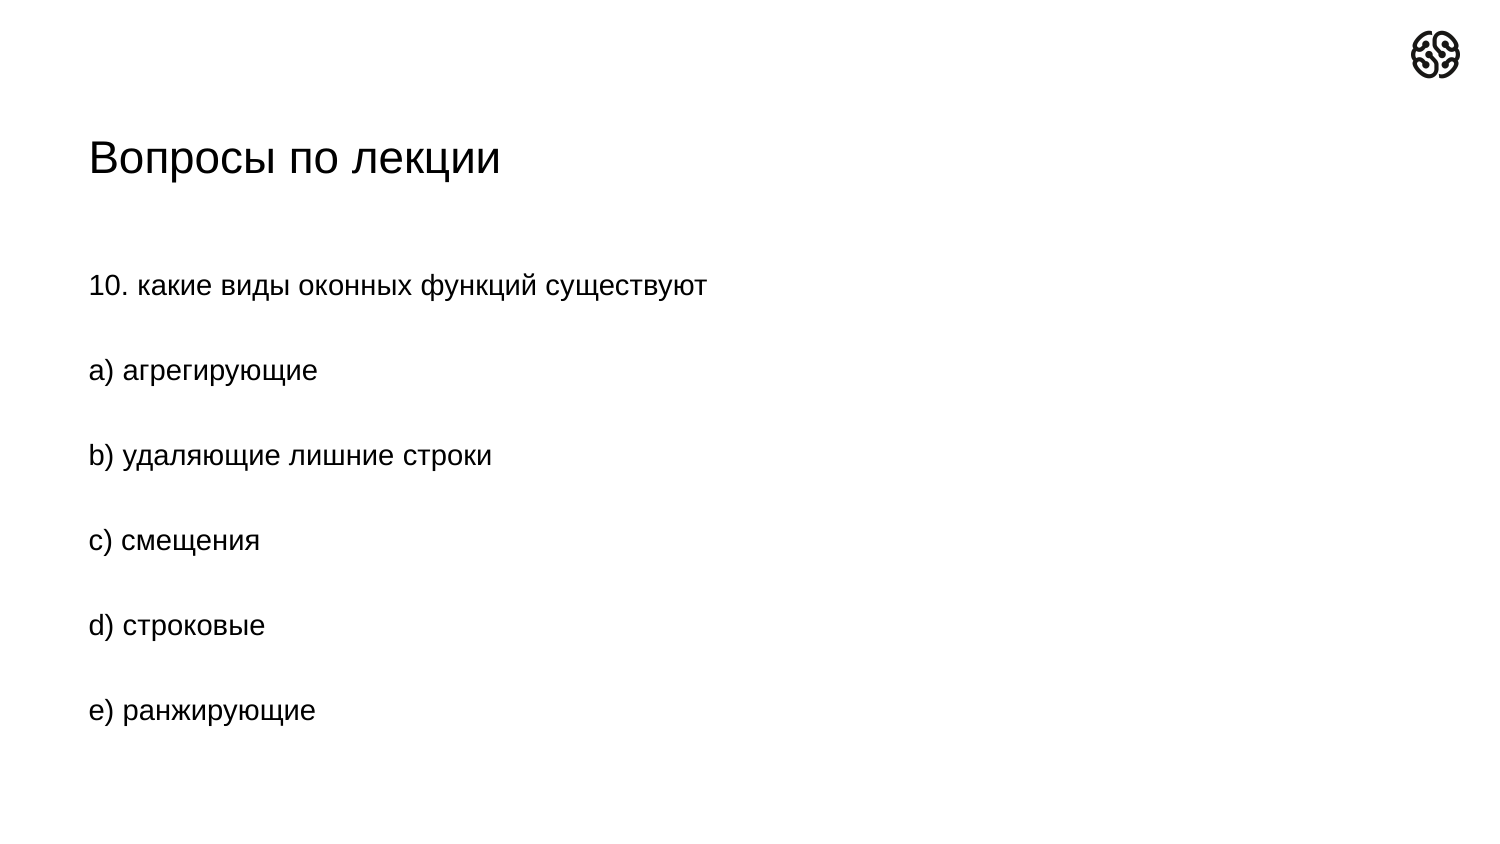

# Вопросы по лекции

10. какие виды оконных функций существуют
a) агрегирующие
b) удаляющие лишние строки
c) смещения
d) строковые
e) ранжирующие